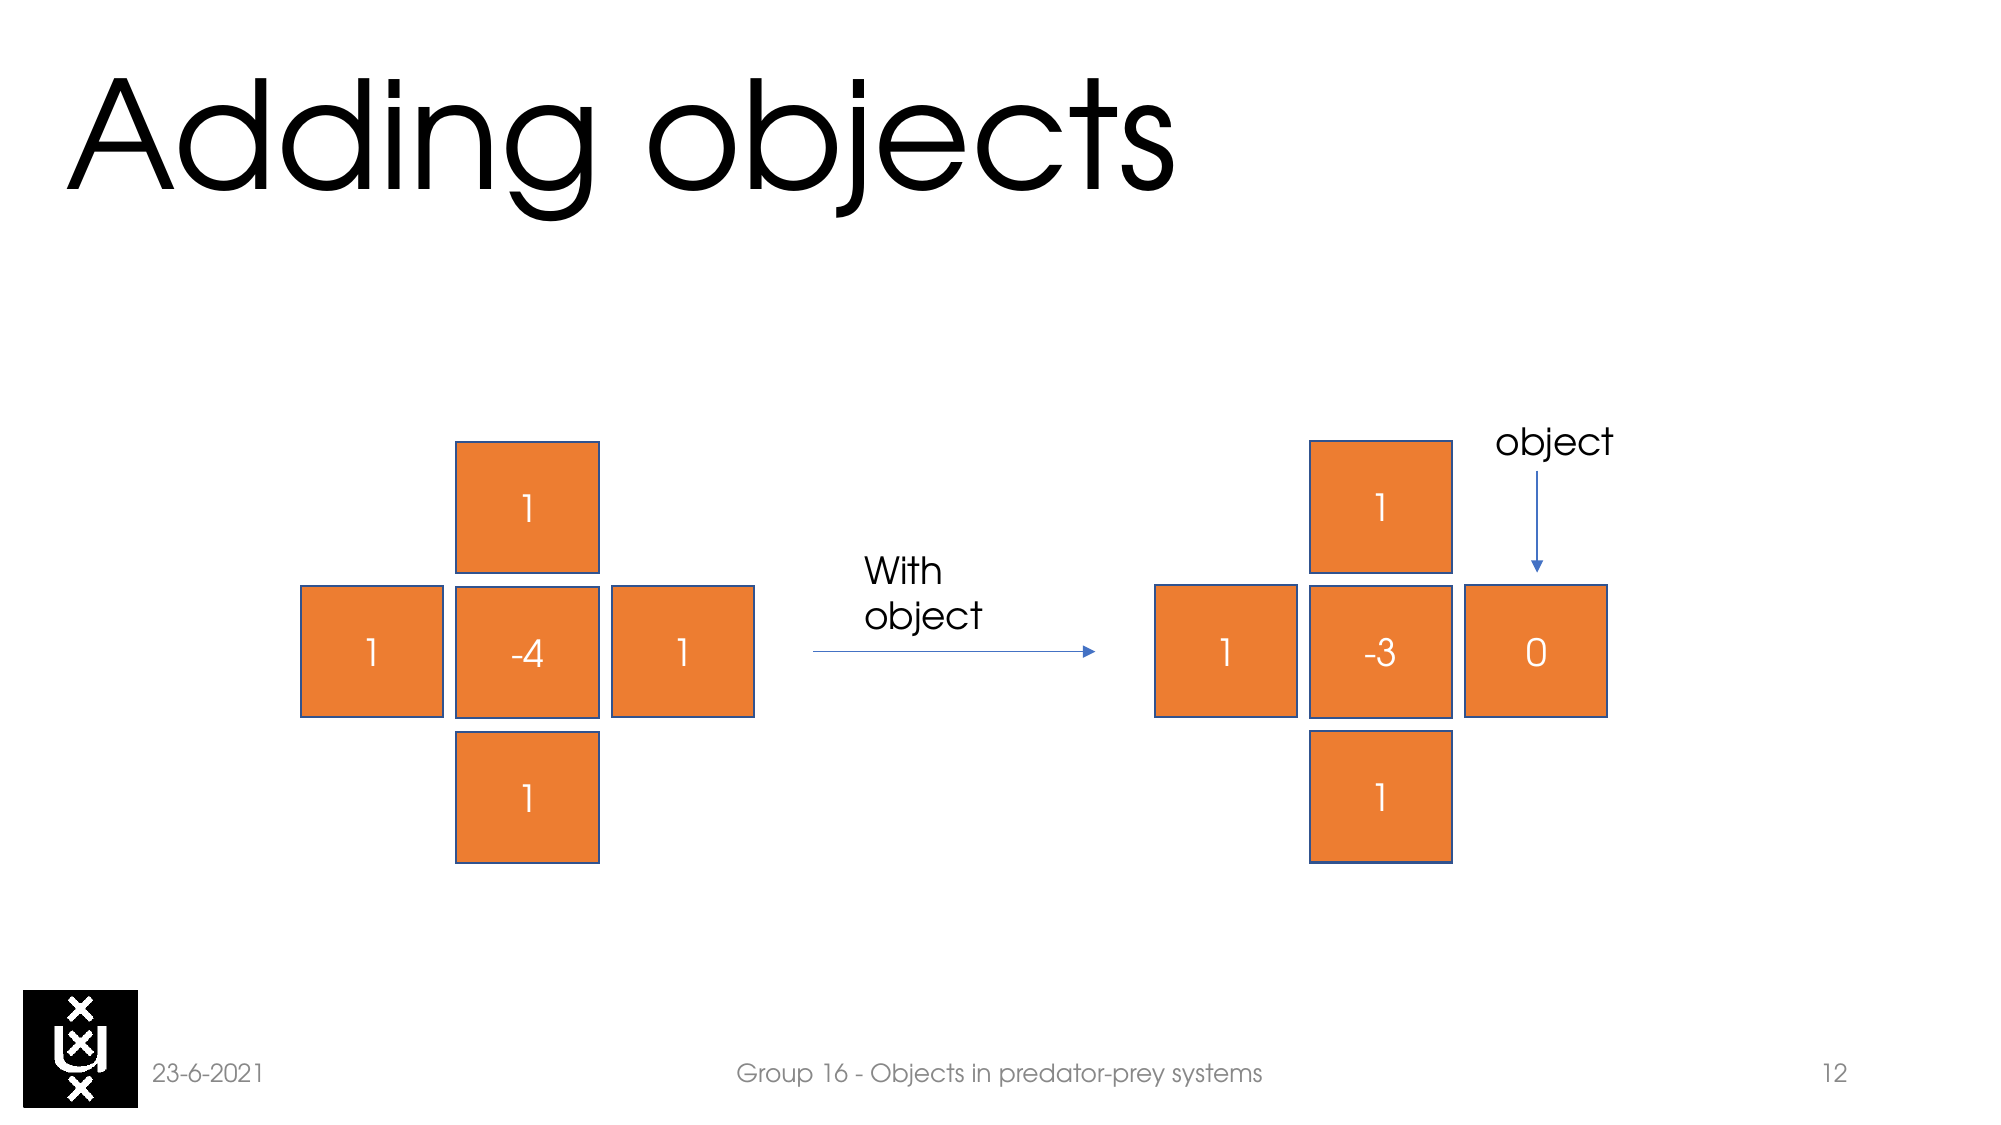

Adding objects
object
1
1
With object
1
0
1
1
-3
-4
1
1
23-6-2021
Group 16 - Objects in predator-prey systems
12